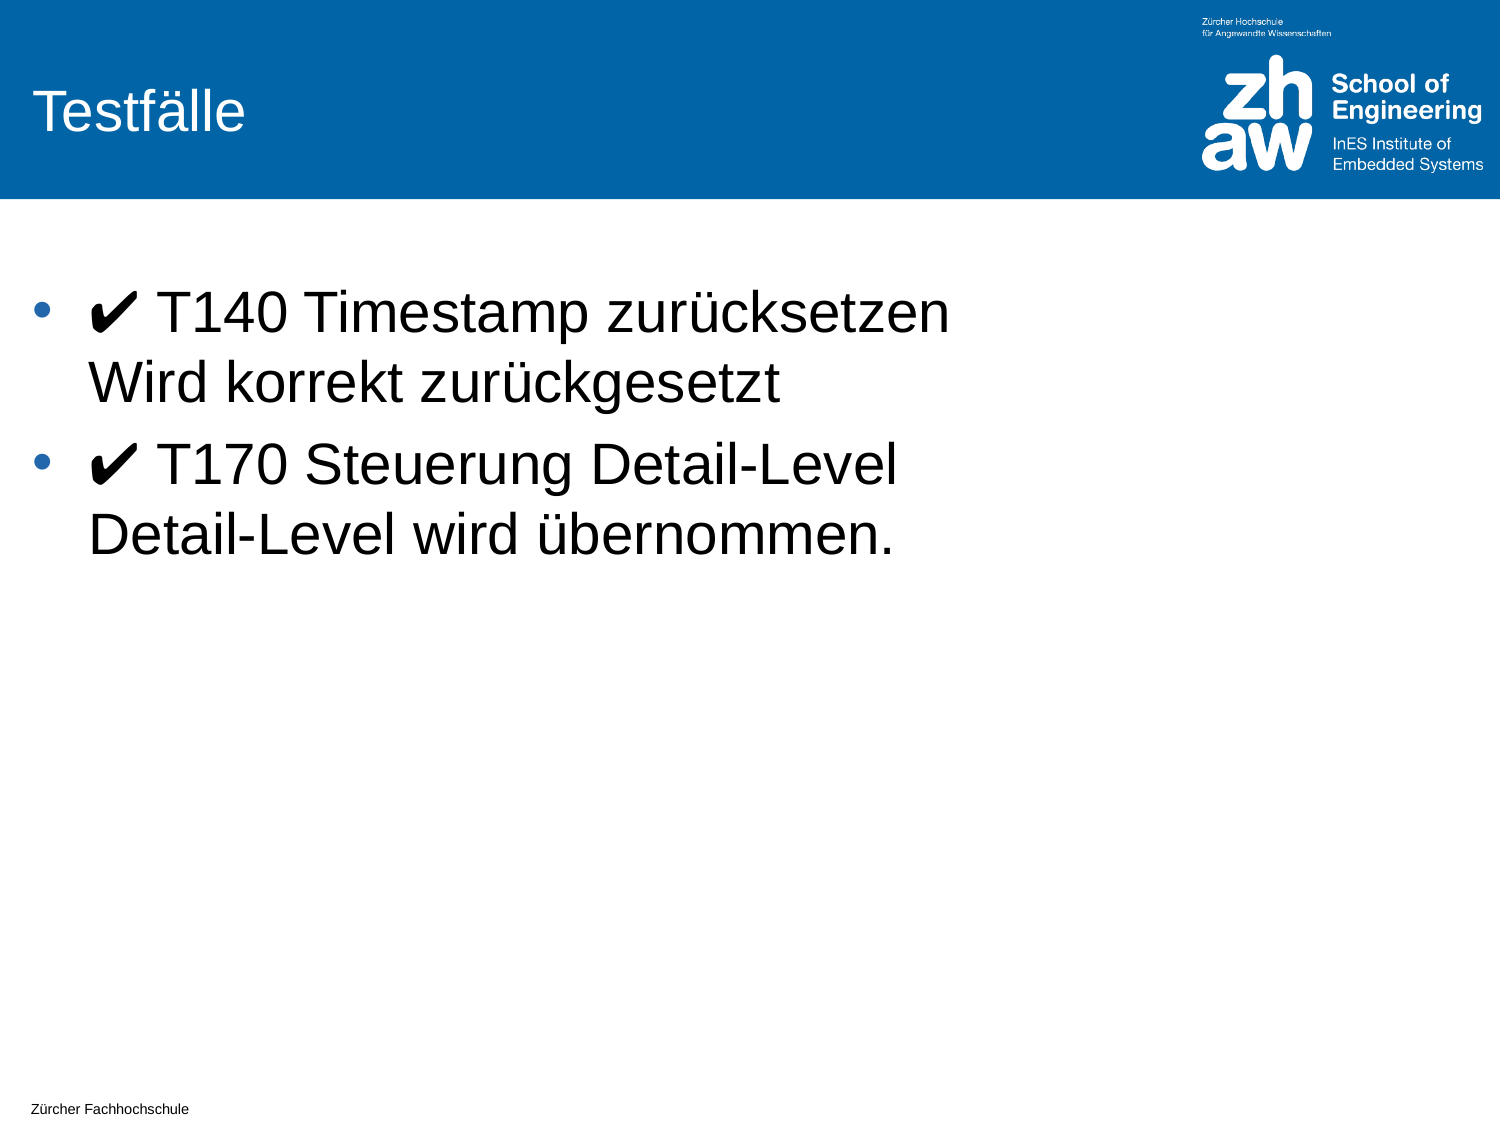

# Testfälle
✔ T140 Timestamp zurücksetzen
Wird korrekt zurückgesetzt
✔ T170 Steuerung Detail-Level
Detail-Level wird übernommen.